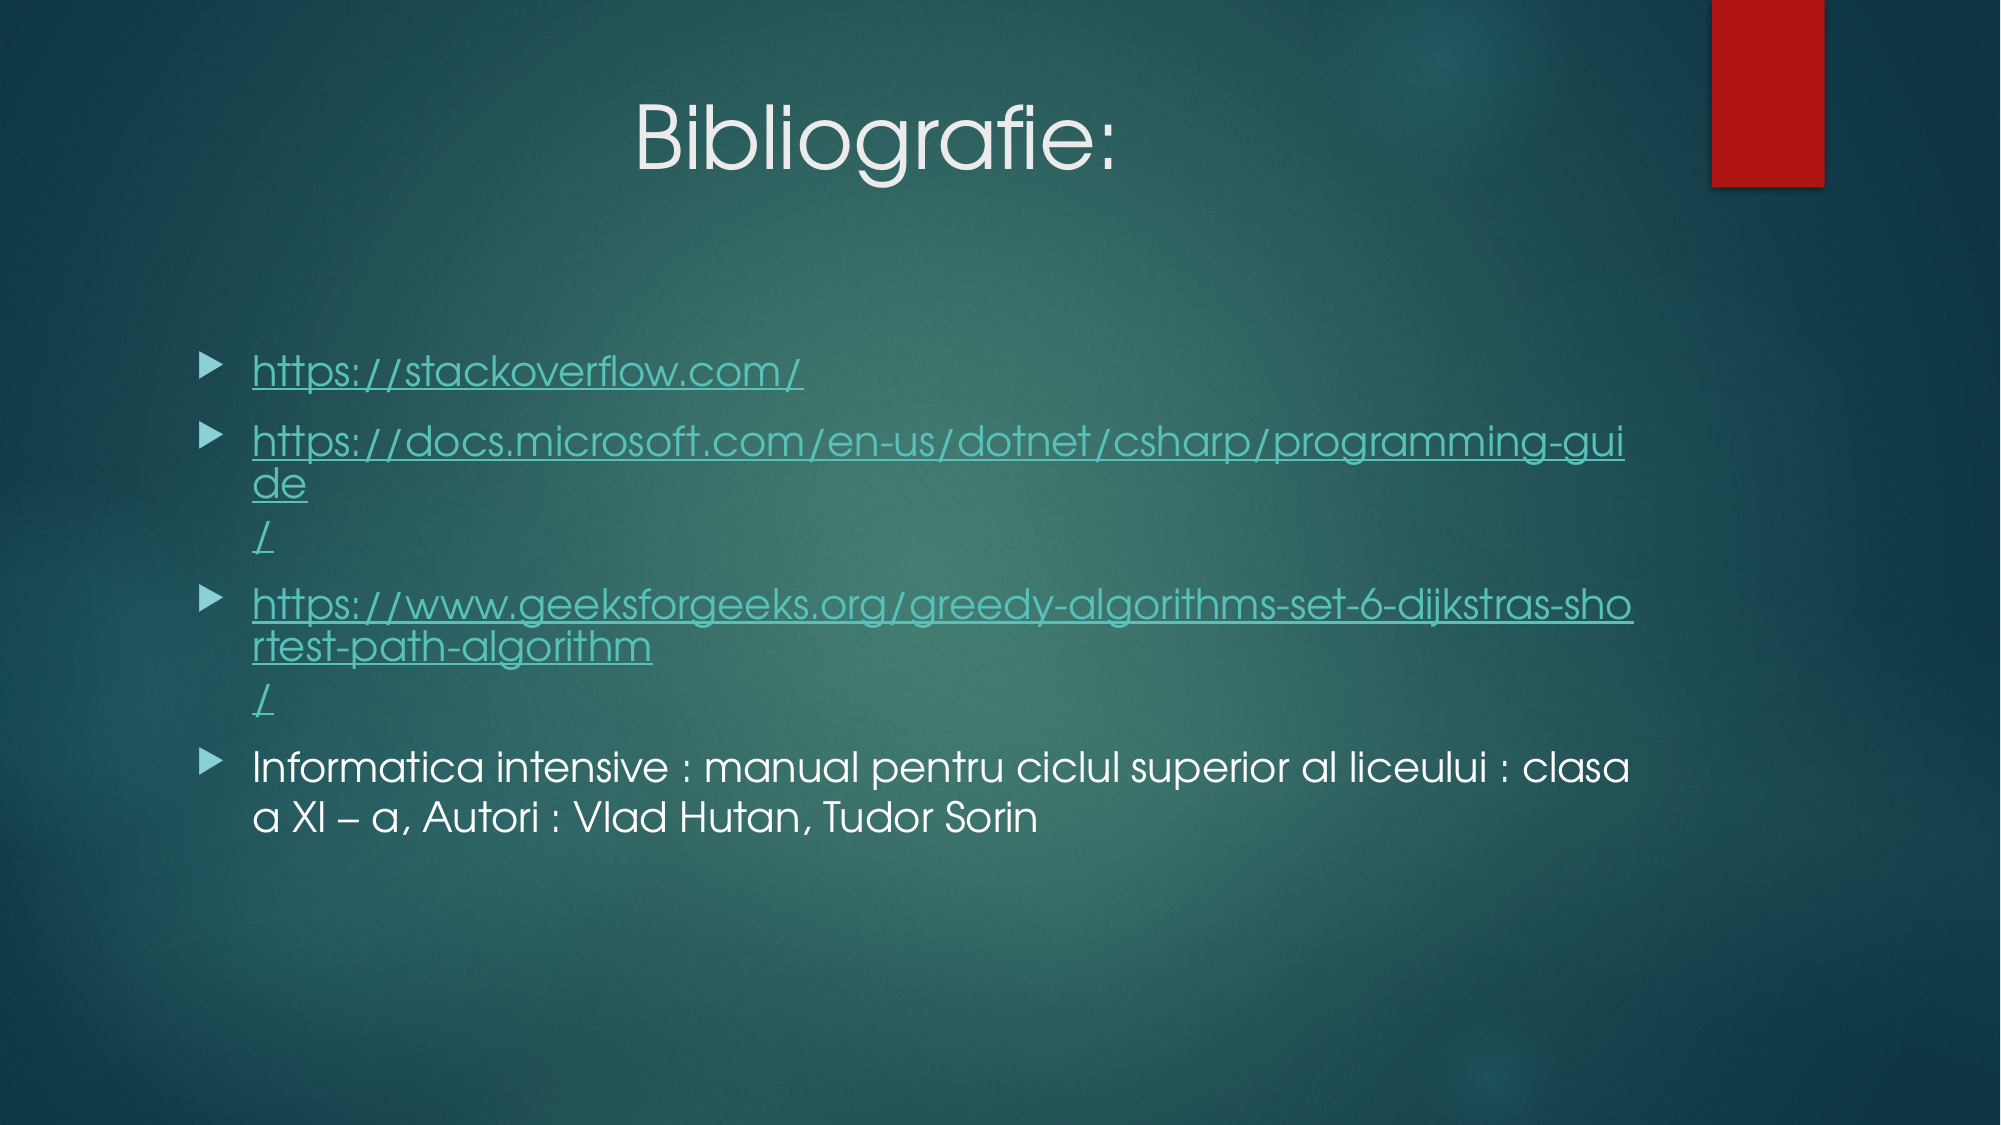

# Bibliografie:
https://stackoverflow.com/
https://docs.microsoft.com/en-us/dotnet/csharp/programming-guide/
https://www.geeksforgeeks.org/greedy-algorithms-set-6-dijkstras-shortest-path-algorithm/
Informatica intensive : manual pentru ciclul superior al liceului : clasa a XI – a, Autori : Vlad Hutan, Tudor Sorin